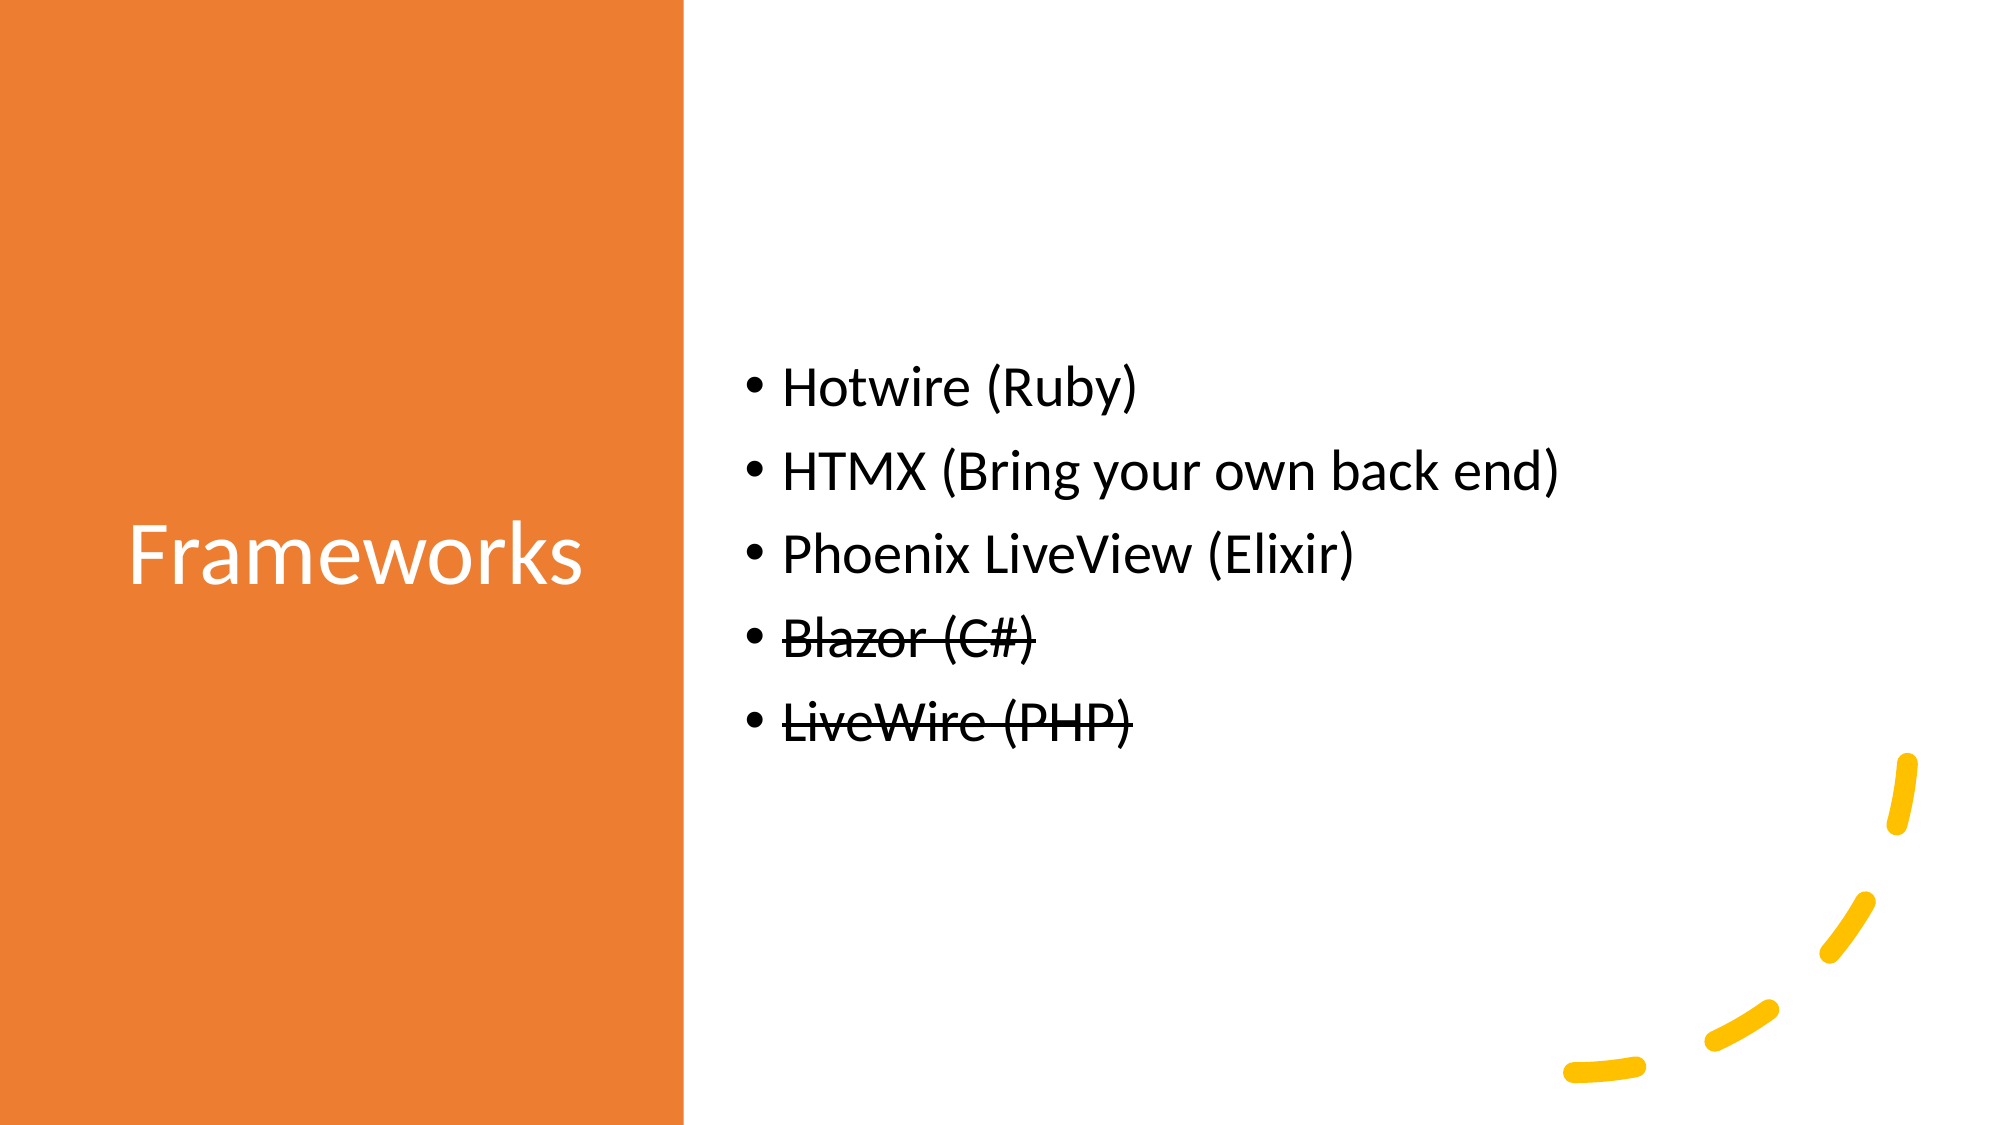

# Frameworks
Hotwire (Ruby)
HTMX (Bring your own back end)
Phoenix LiveView (Elixir)
Blazor (C#)
LiveWire (PHP)